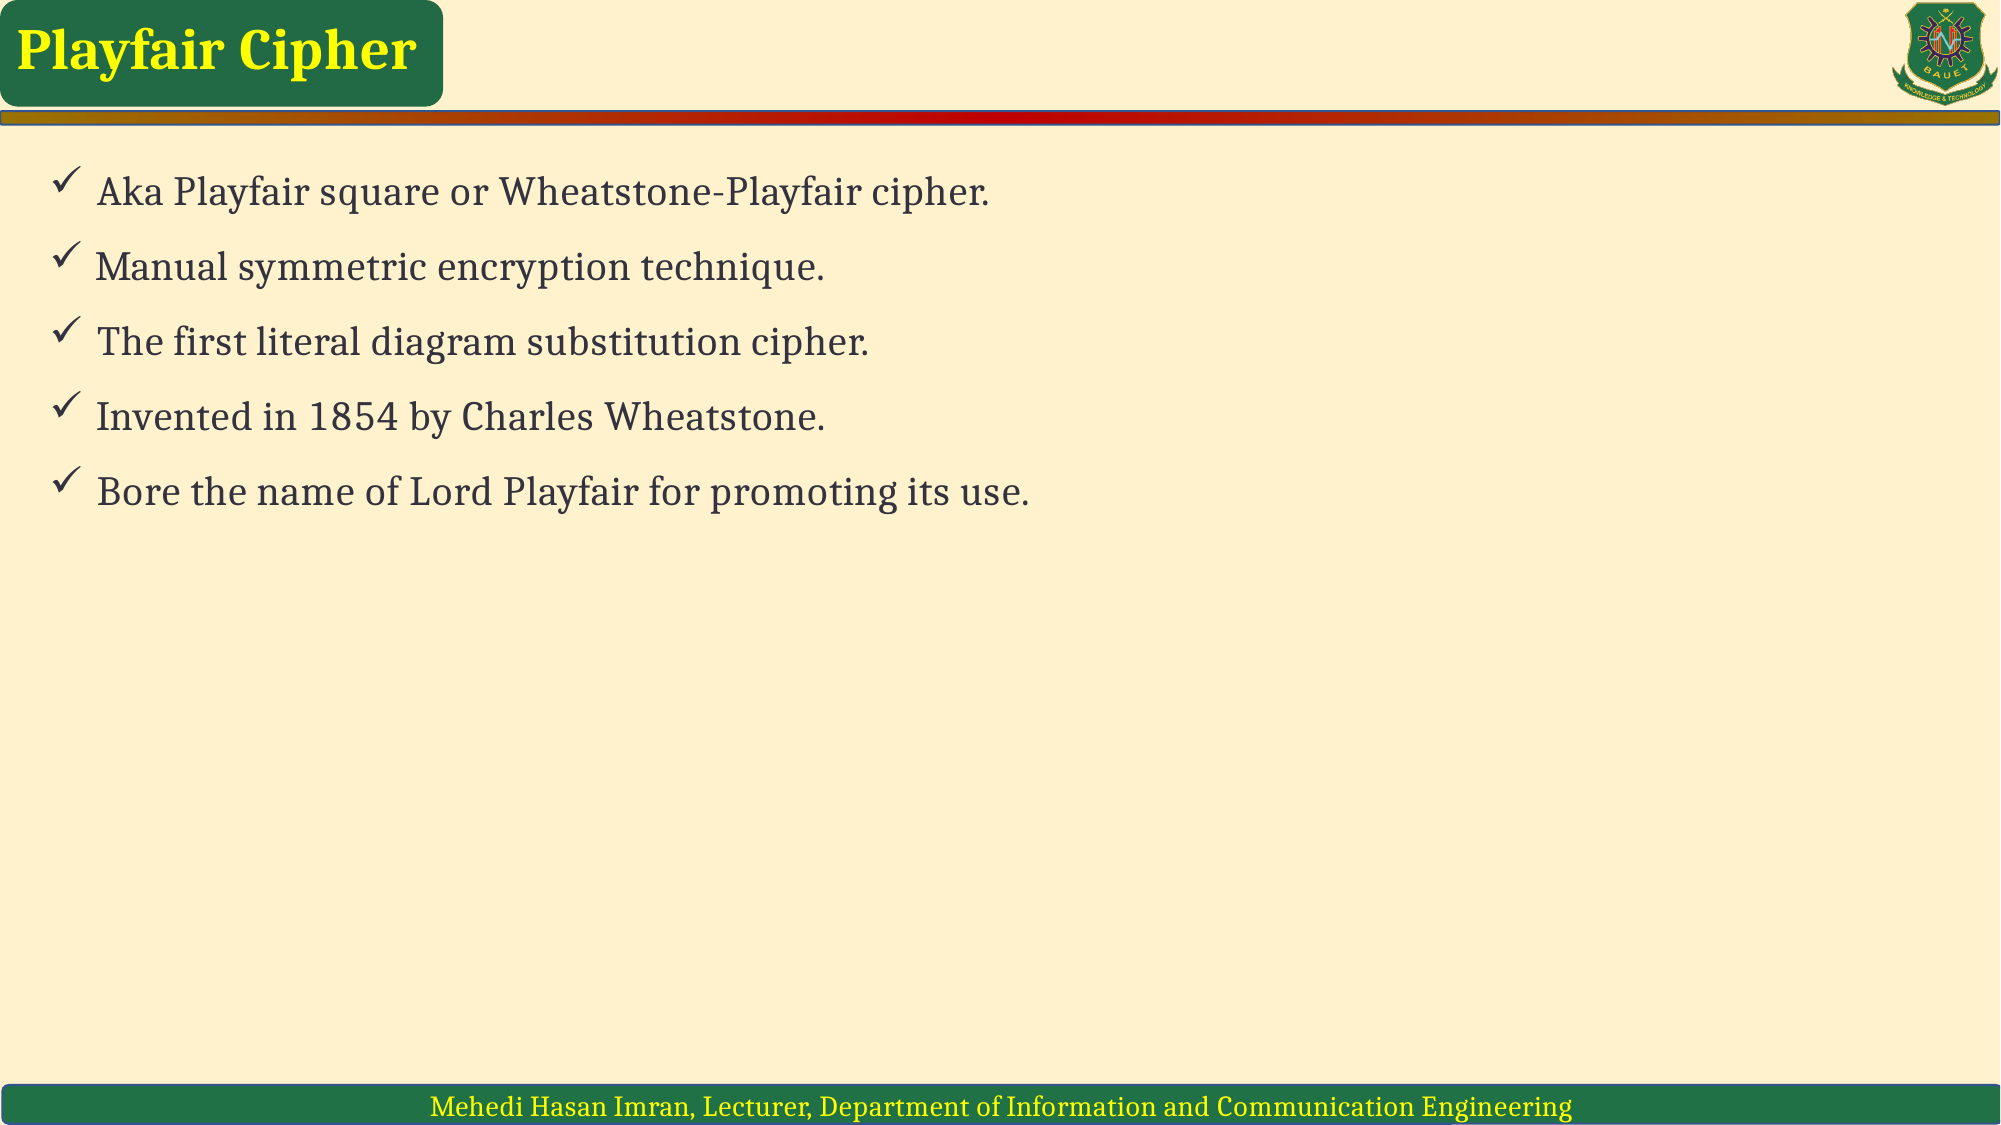

Playfair Cipher

Aka Playfair square or Wheatstone-Playfair cipher.
Manual symmetric encryption technique.
The first literal diagram substitution cipher.
Invented in 1854 by Charles Wheatstone.
Bore the name of Lord Playfair for promoting its use.